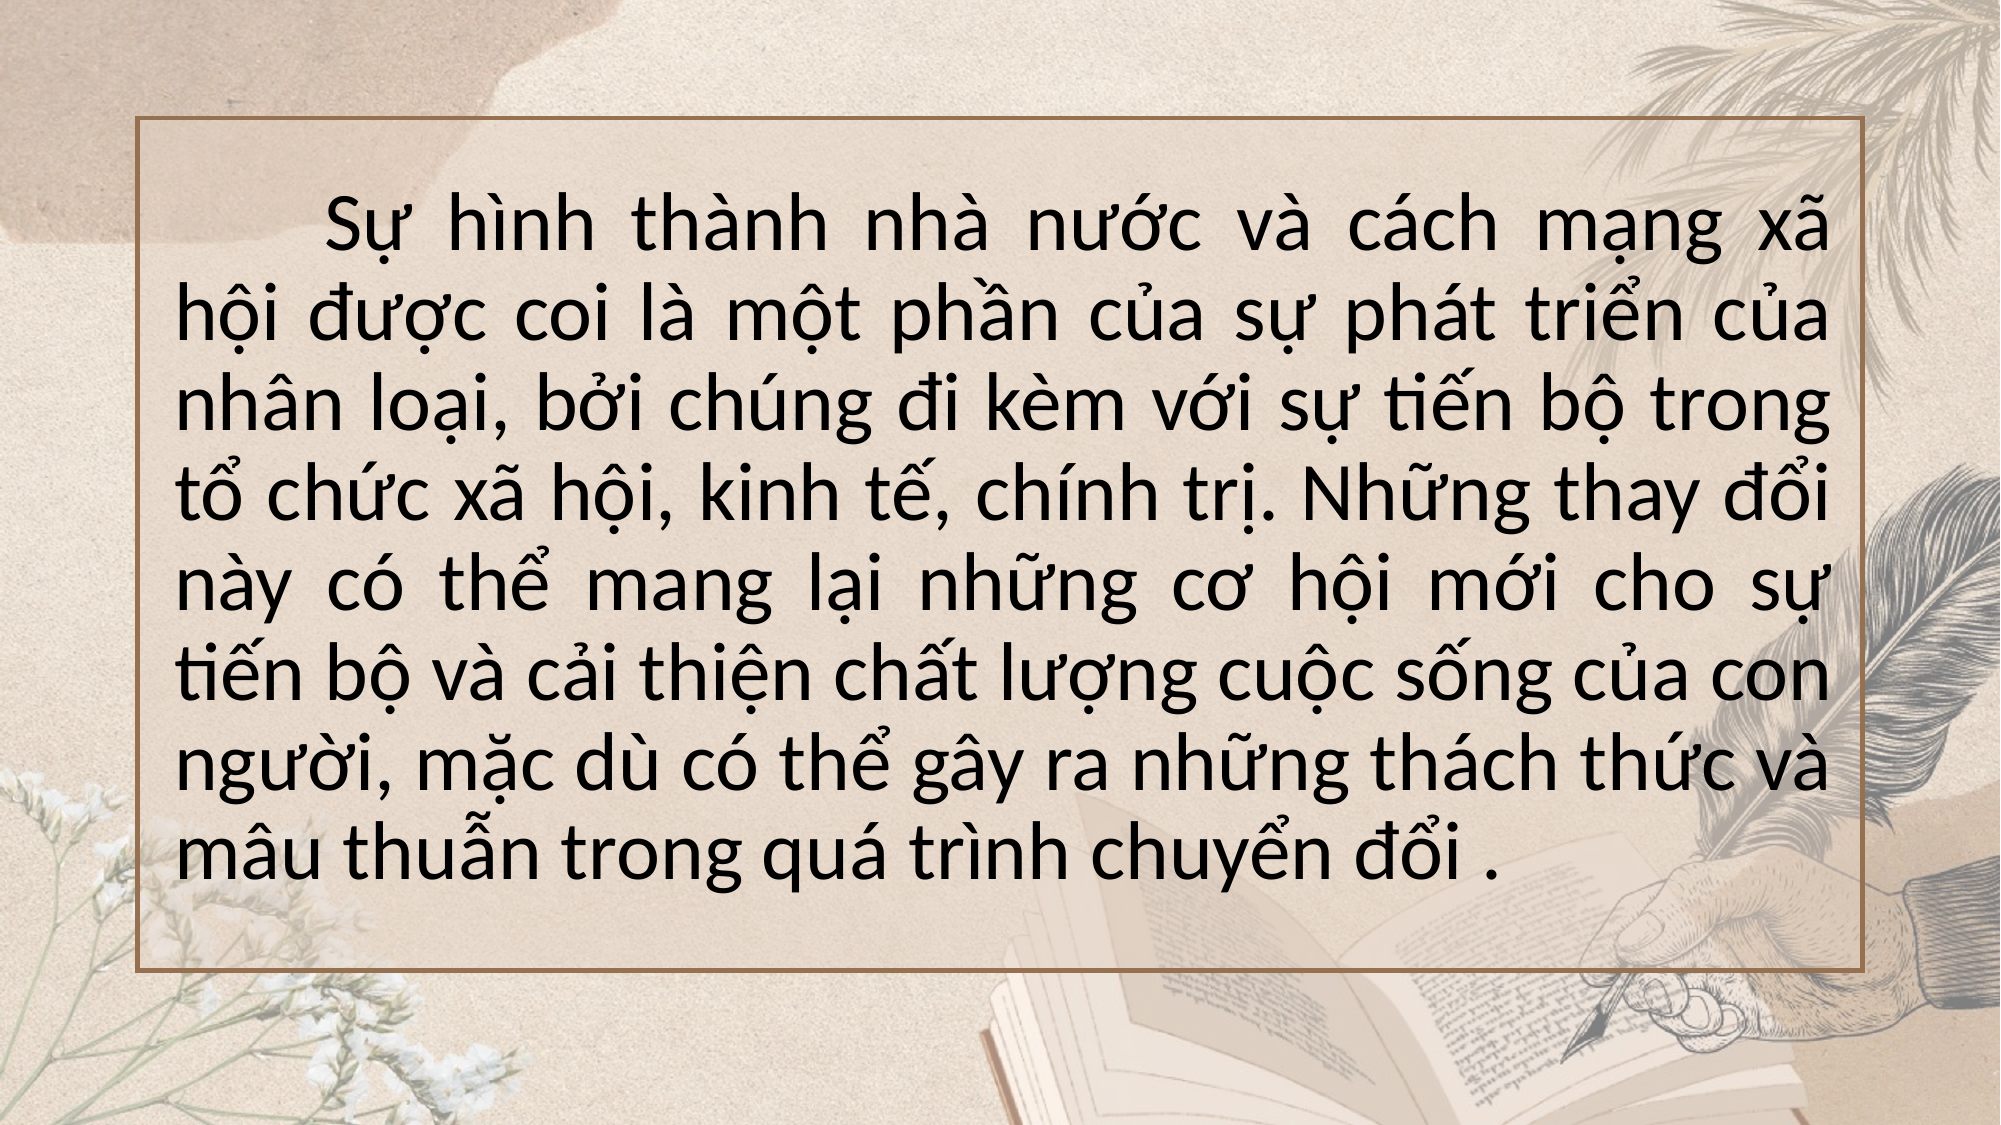

Sự hình thành nhà nước và cách mạng xã hội được coi là một phần của sự phát triển của nhân loại, bởi chúng đi kèm với sự tiến bộ trong tổ chức xã hội, kinh tế, chính trị. Những thay đổi này có thể mang lại những cơ hội mới cho sự tiến bộ và cải thiện chất lượng cuộc sống của con người, mặc dù có thể gây ra những thách thức và mâu thuẫn trong quá trình chuyển đổi .